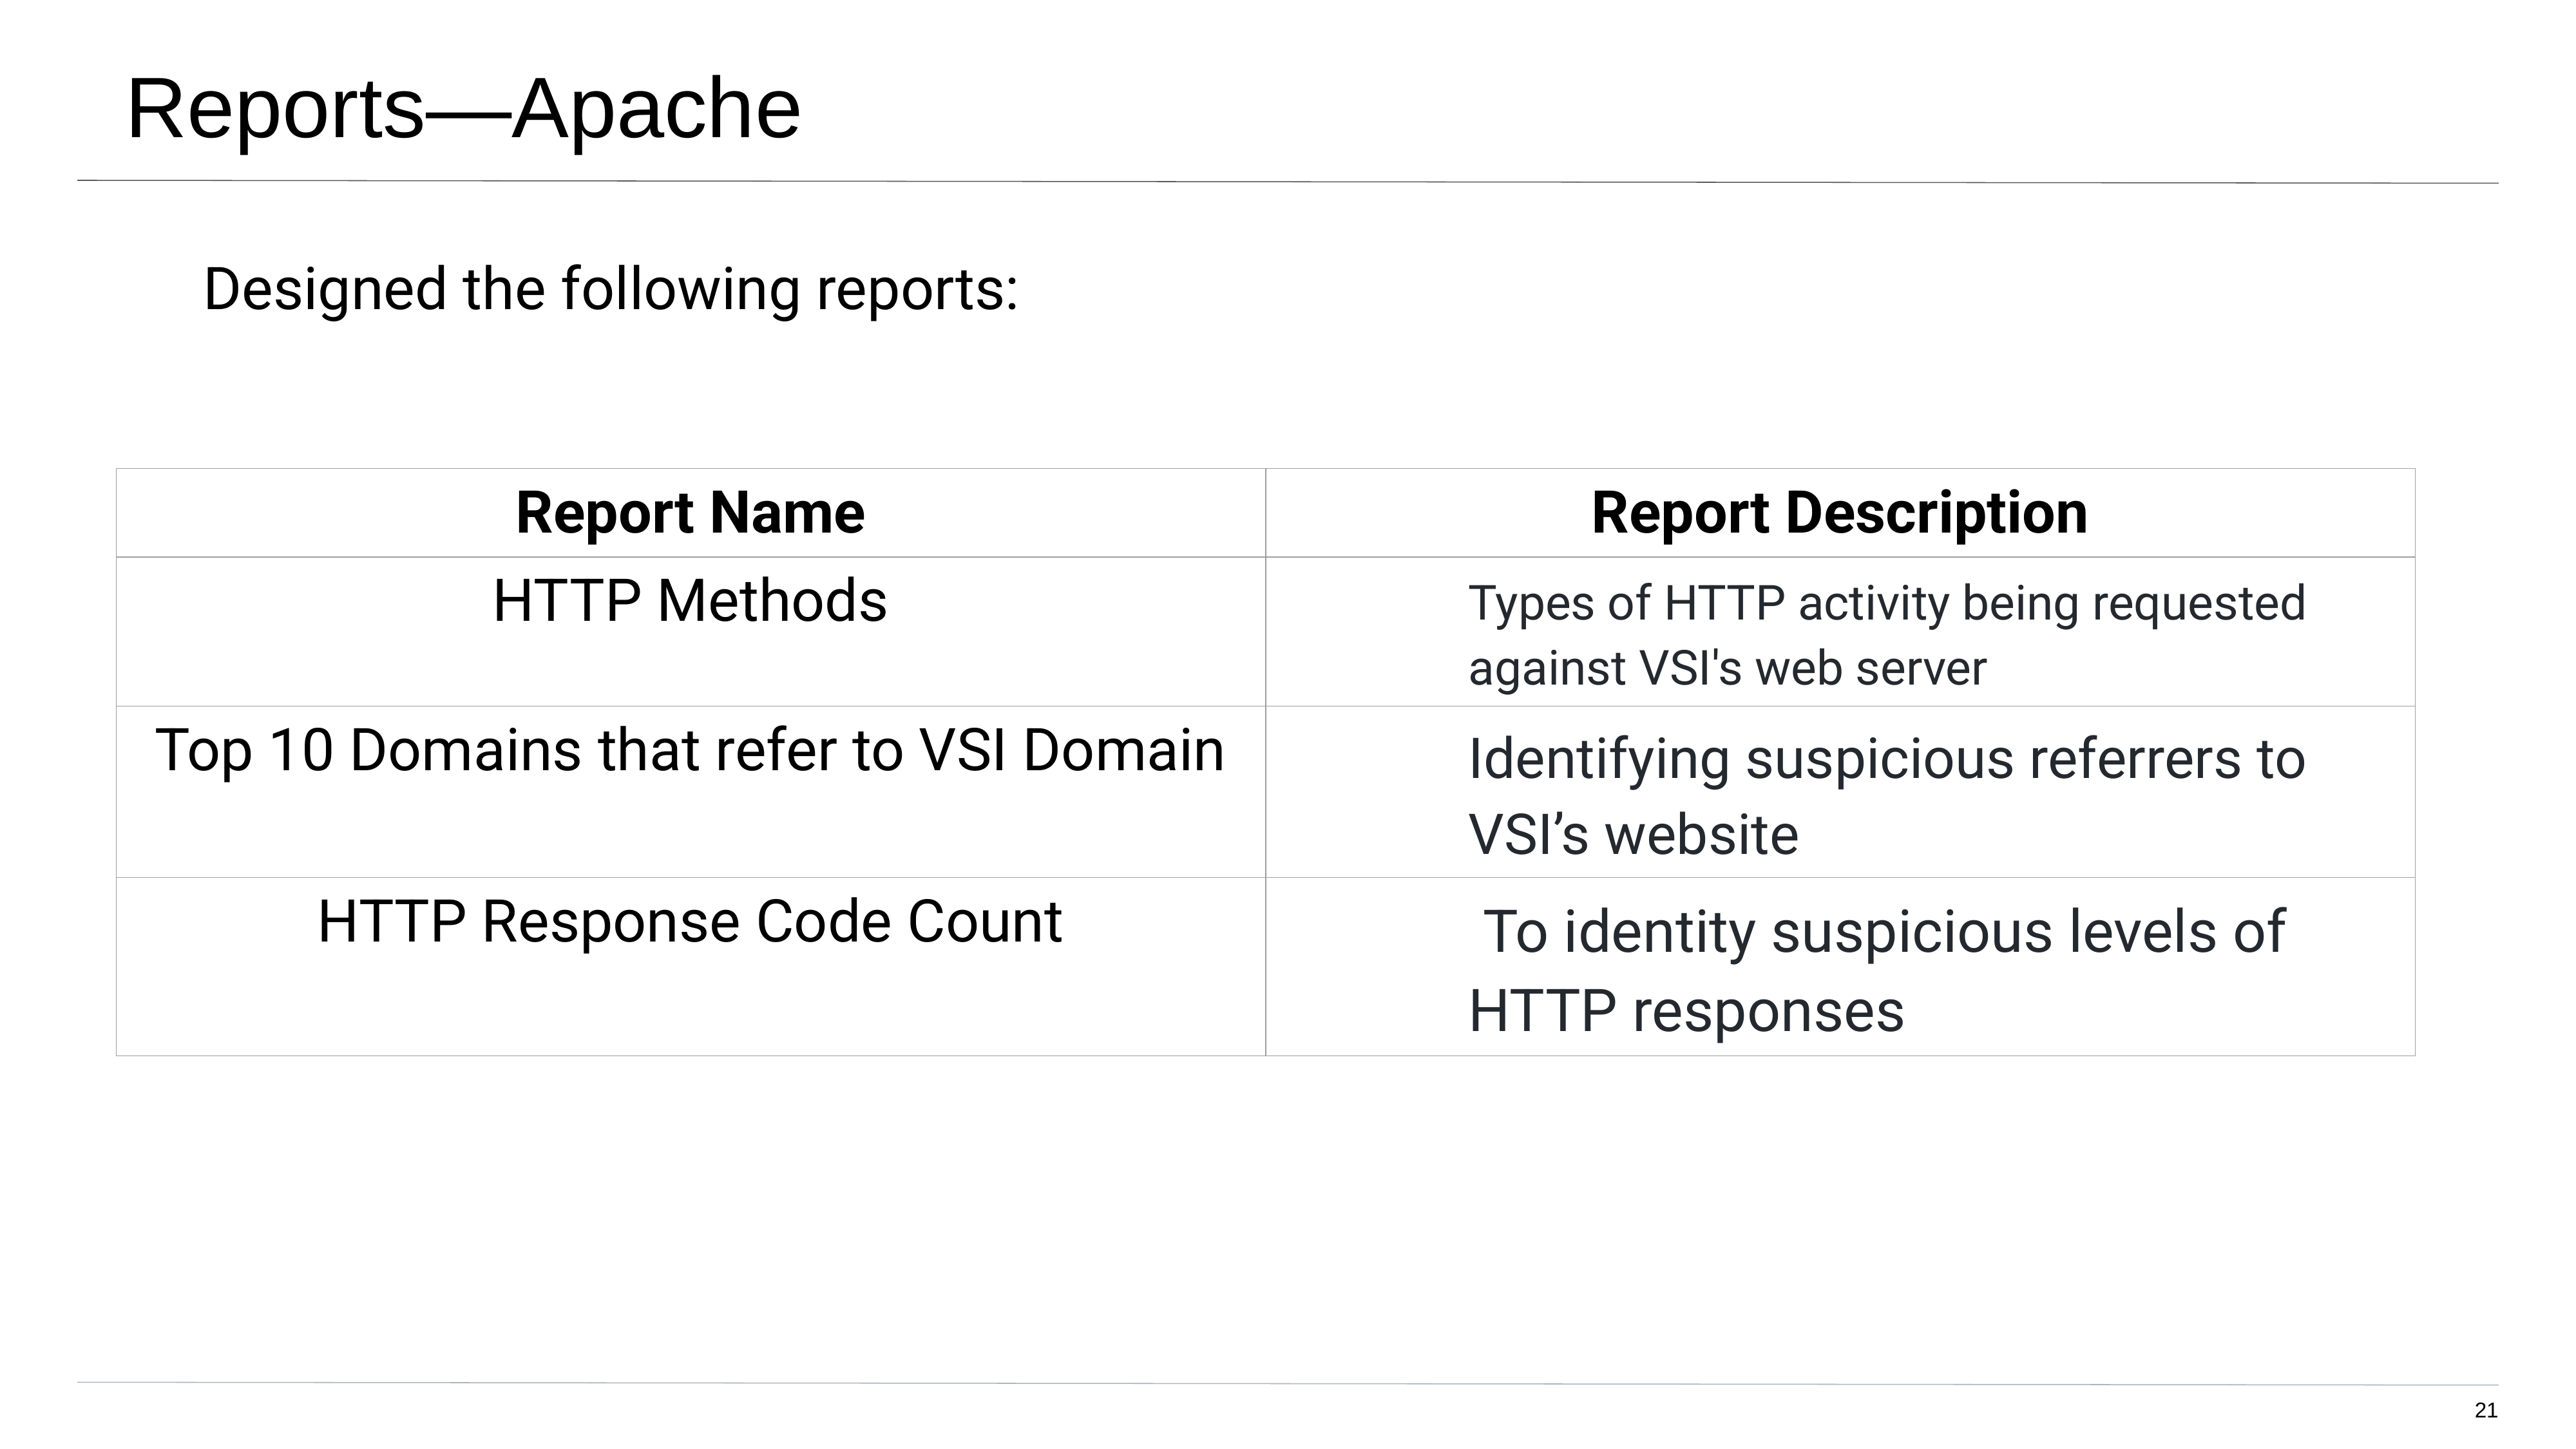

# Reports—Apache
Designed the following reports:

| Report Name | Report Description |
| --- | --- |
| HTTP Methods | Types of HTTP activity being requested against VSI's web server |
| Top 10 Domains that refer to VSI Domain | Identifying suspicious referrers to VSI’s website |
| HTTP Response Code Count | To identity suspicious levels of HTTP responses |
21